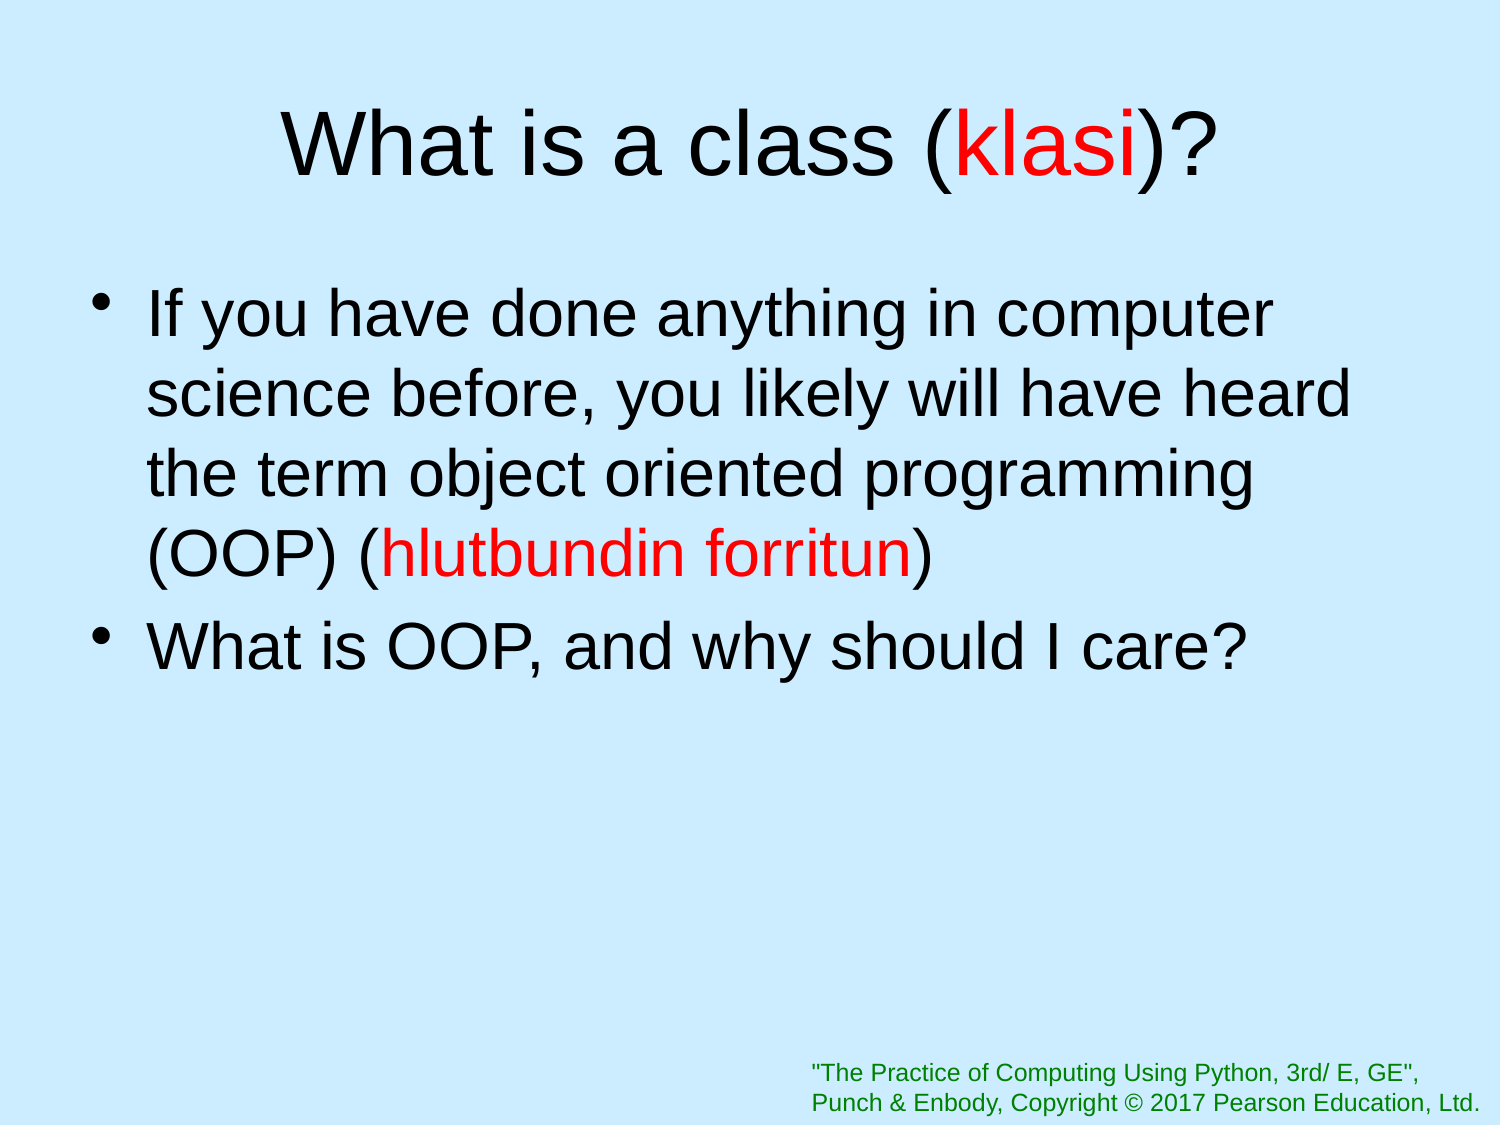

# What is a class (klasi)?
If you have done anything in computer science before, you likely will have heard the term object oriented programming  (OOP) (hlutbundin forritun)
What is OOP, and why should I care?